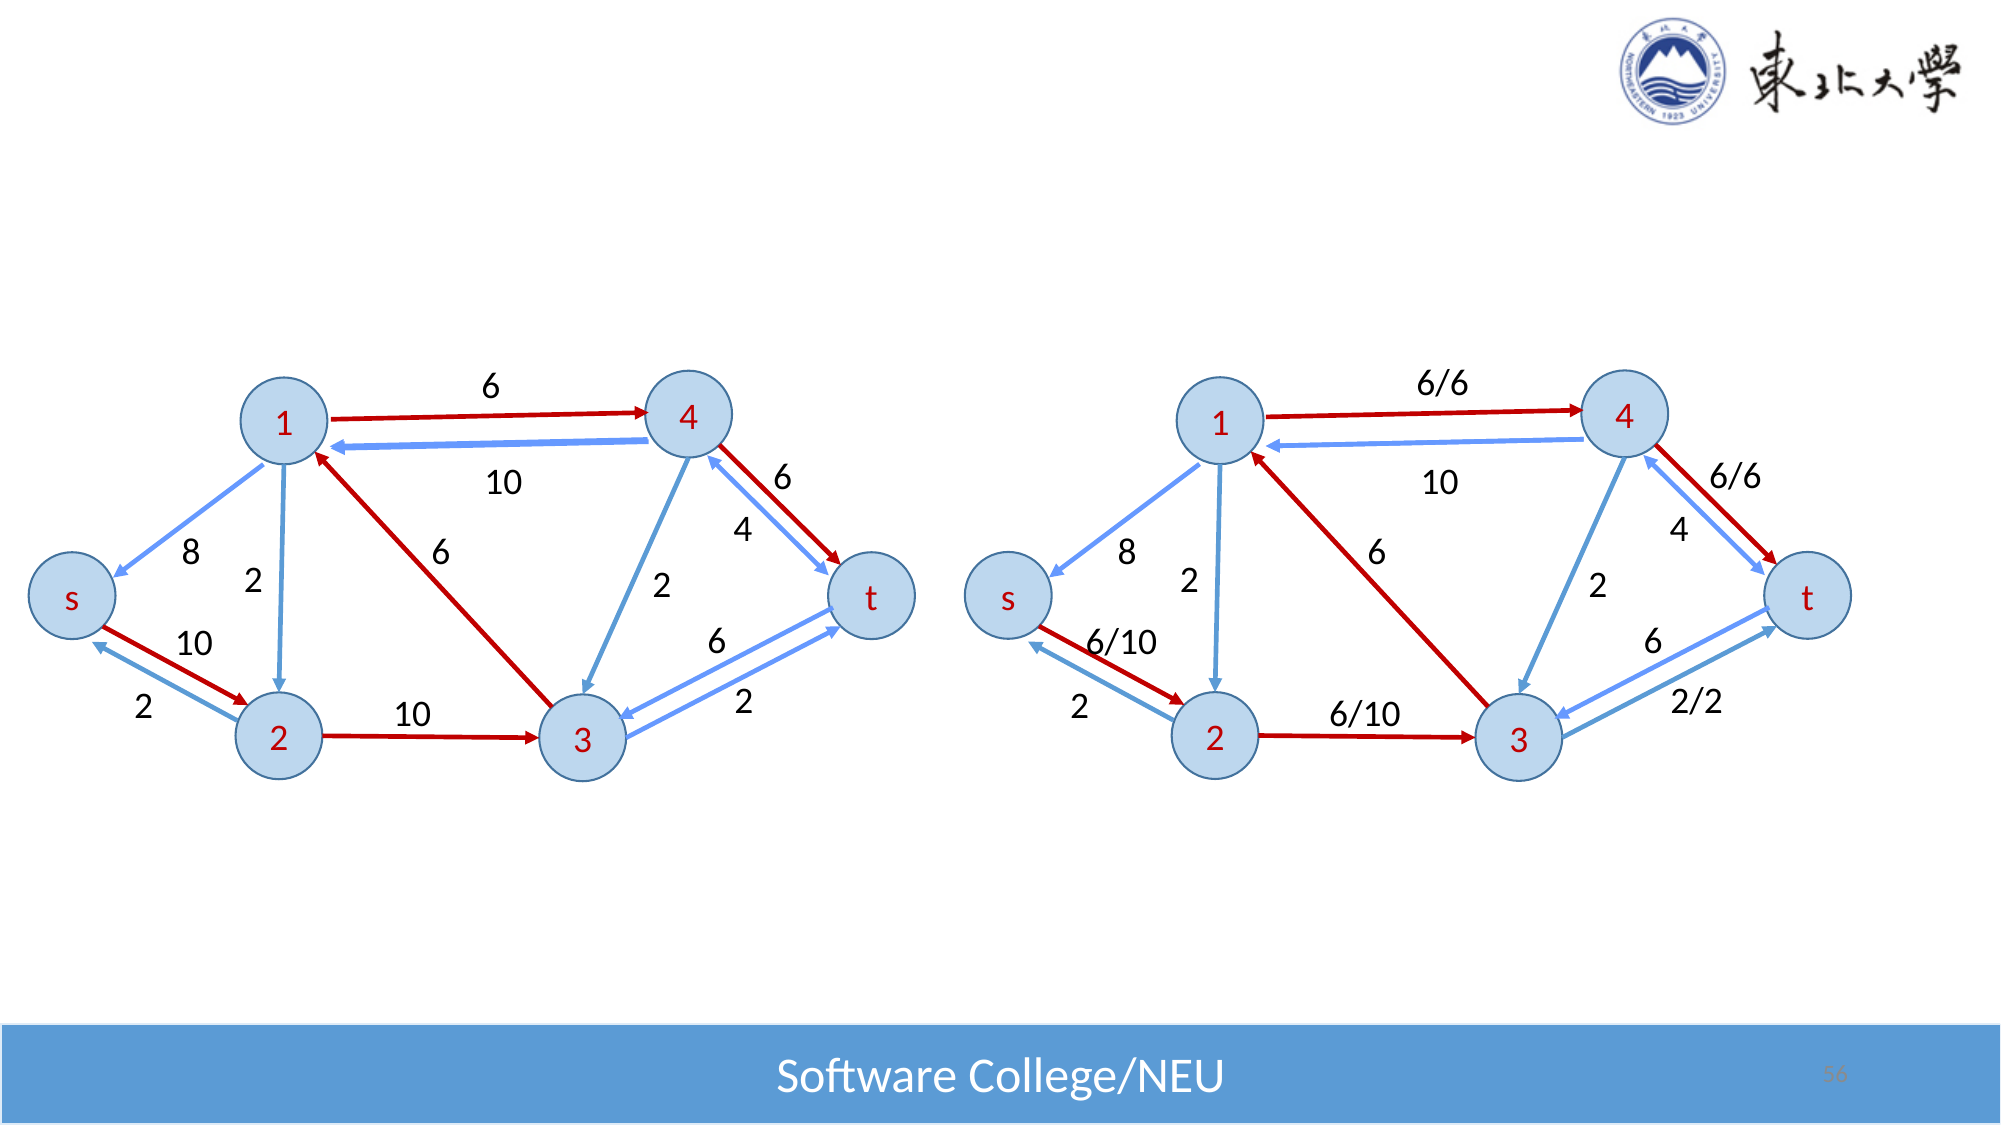

#
6/6
6
4
4
1
1
6/6
6
10
10
4
4
8
8
6
6
2
2
t
s
t
s
2
2
6
6
6/10
10
2/2
2
2
2
6/10
10
2
2
3
3